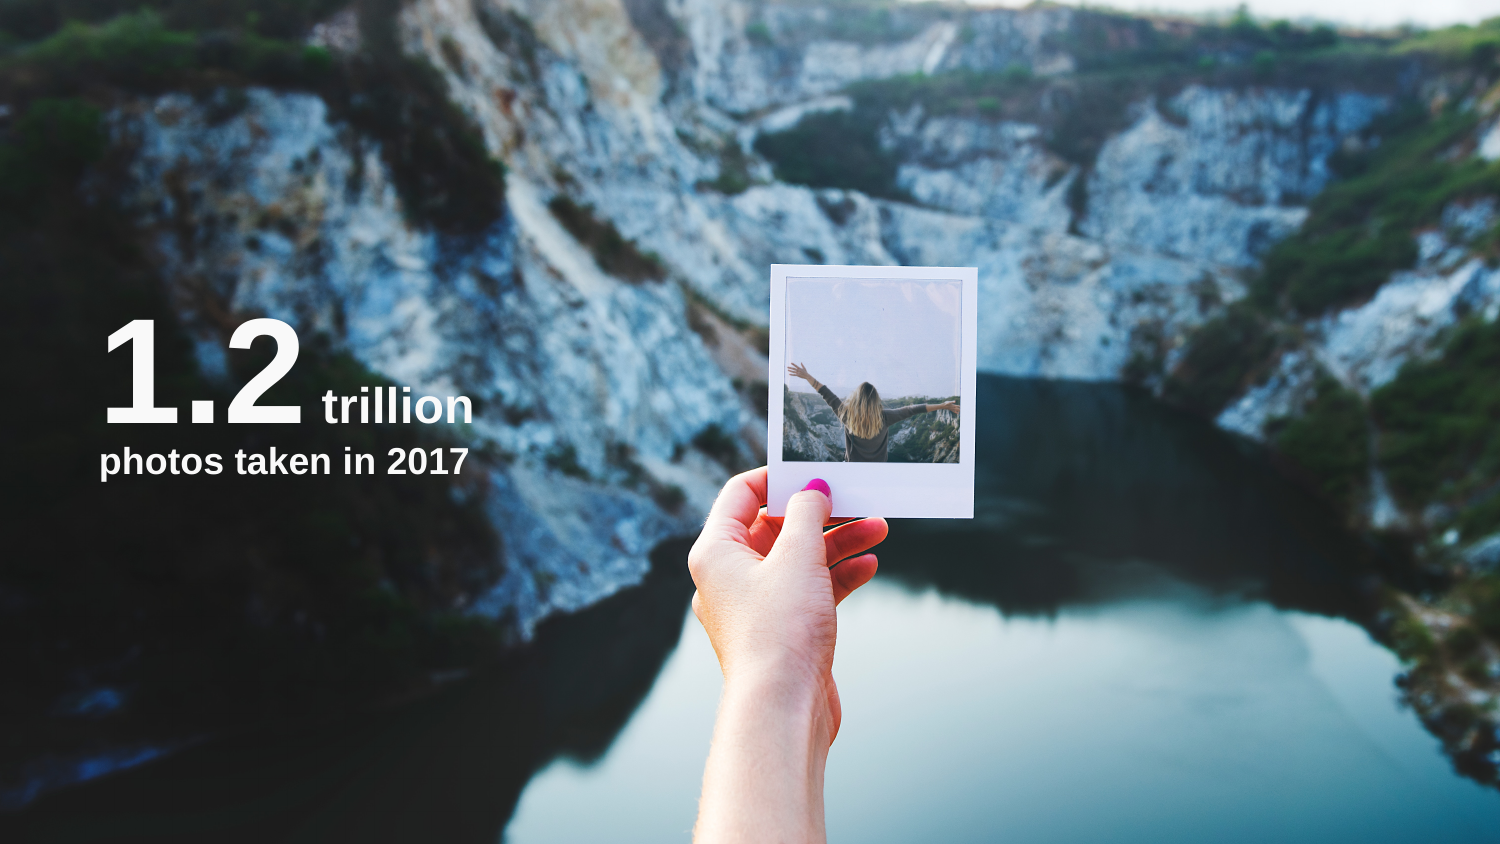

# 1.2 trillion photos taken in 2017
IBM Watson / VIsual Recognition / © 2018 IBM Corporation